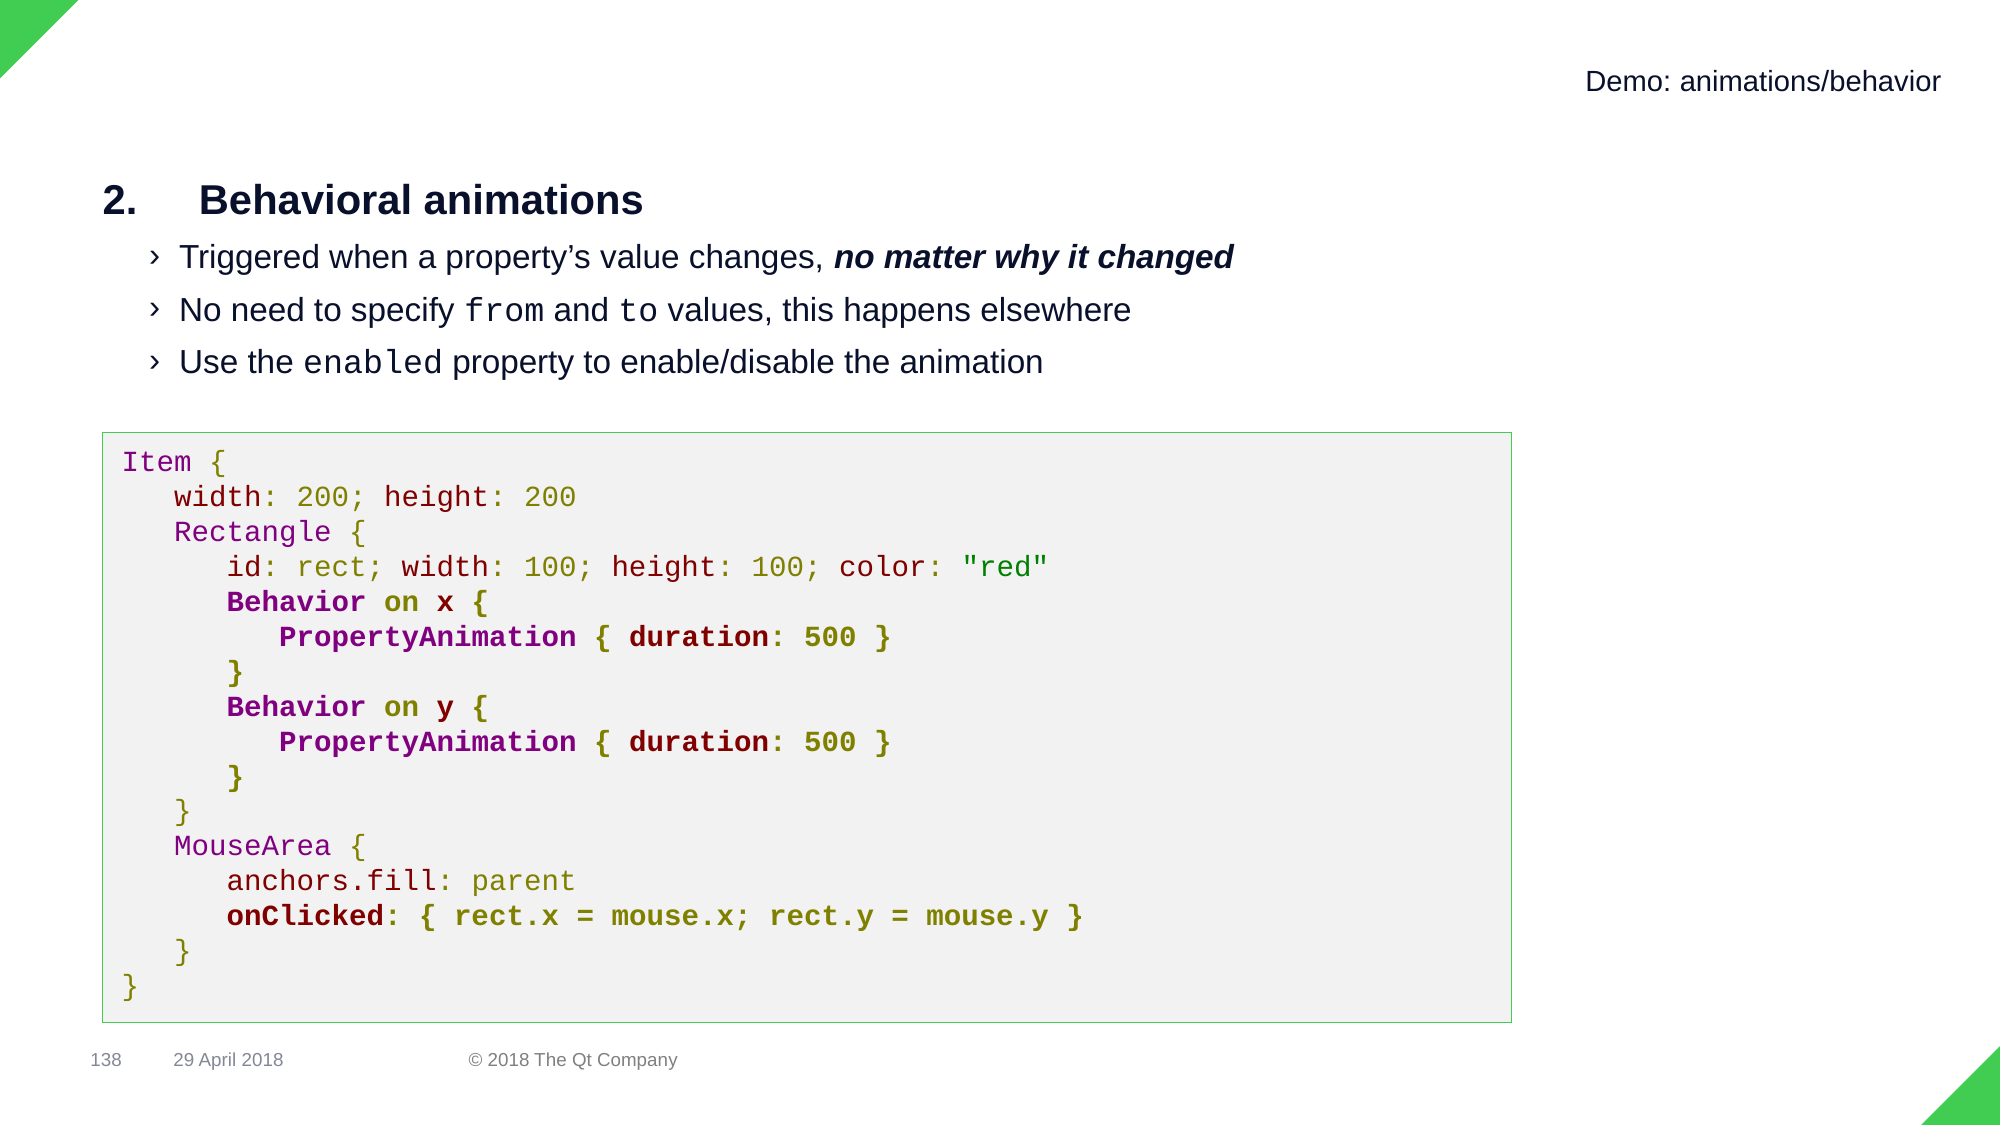

Demo: animations/behavior
Behavioral animations
Triggered when a property’s value changes, no matter why it changed
No need to specify from and to values, this happens elsewhere
Use the enabled property to enable/disable the animation

Item {
   width: 200; height: 200
   Rectangle {
      id: rect; width: 100; height: 100; color: "red"
      Behavior on x {
         PropertyAnimation { duration: 500 }
      }
      Behavior on y {
         PropertyAnimation { duration: 500 }
      }
   }
   MouseArea {
      anchors.fill: parent
      onClicked: { rect.x = mouse.x; rect.y = mouse.y }
   }
}
138
© 2018 The Qt Company
29 April 2018